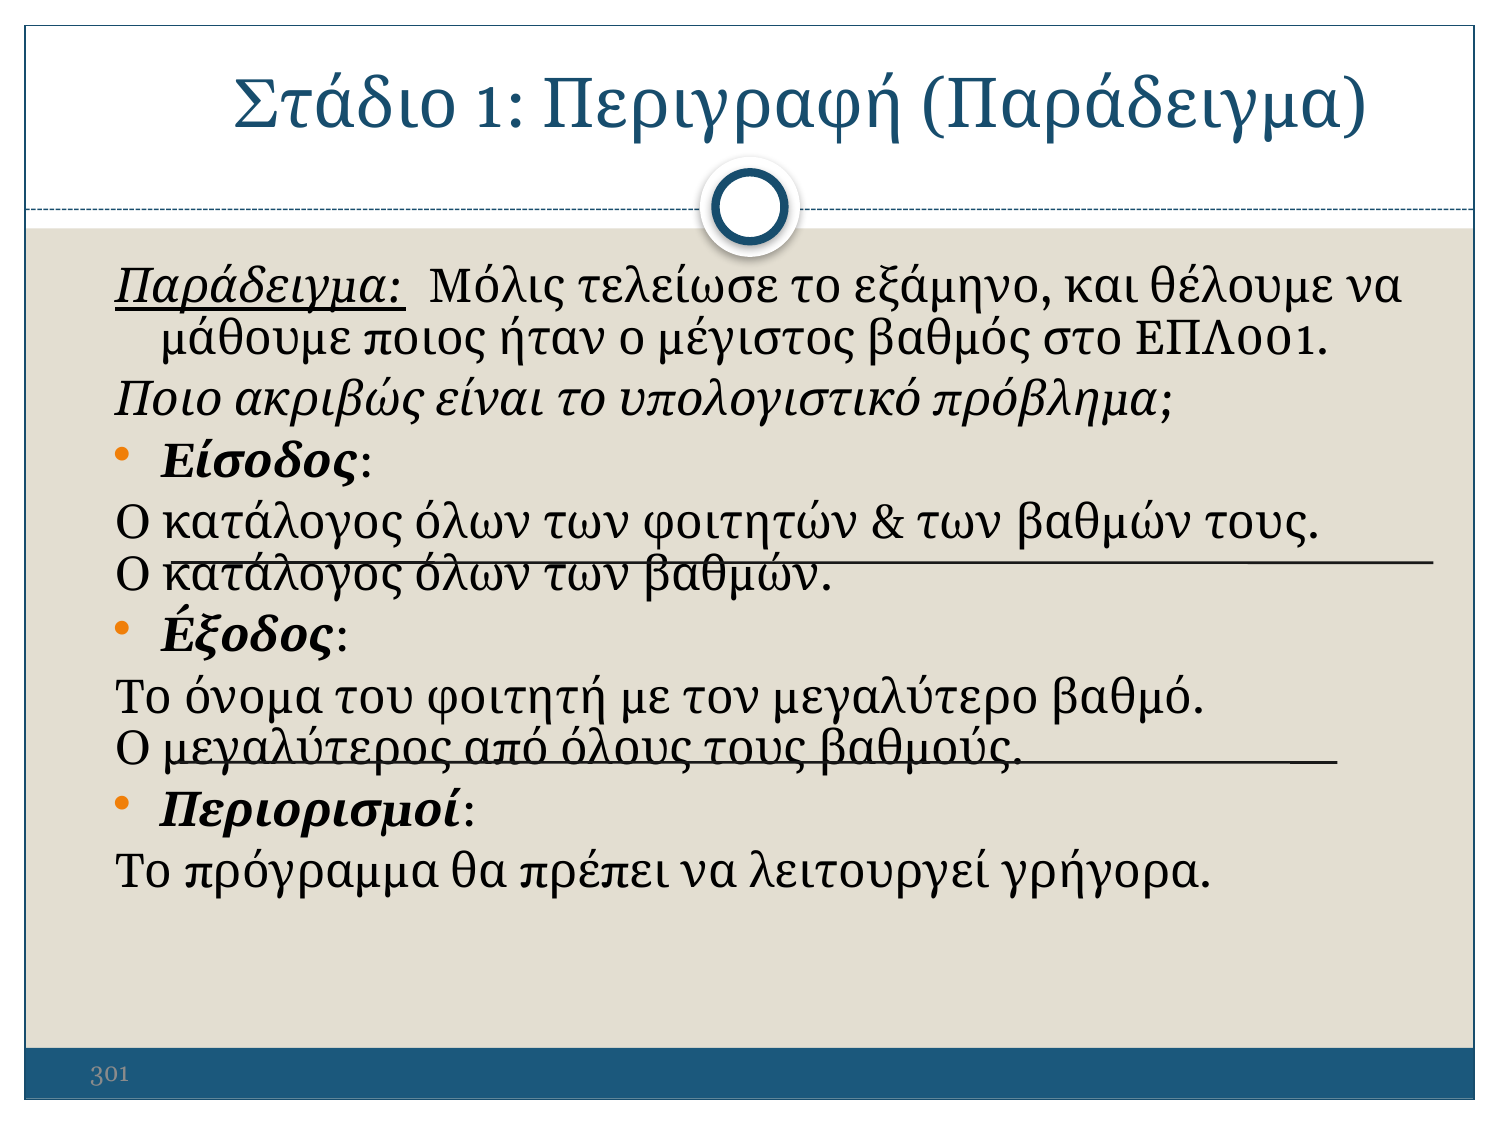

Στάδιο 1: Περιγραφή (Παράδειγμα)
Παράδειγμα:  Μόλις τελείωσε το εξάμηνο, και θέλουμε να μάθουμε ποιος ήταν ο μέγιστος βαθμός στο ΕΠΛ001.
Ποιο ακριβώς είναι το υπολογιστικό πρόβλημα;
Είσοδος:
Ο κατάλογος όλων των φοιτητών & των βαθμών τους.
Ο κατάλογος όλων των βαθμών.
Έξοδος:
Το όνομα του φοιτητή με τον μεγαλύτερο βαθμό.
Ο μεγαλύτερος από όλους τους βαθμούς.
Περιορισμοί:
Το πρόγραμμα θα πρέπει να λειτουργεί γρήγορα.
301